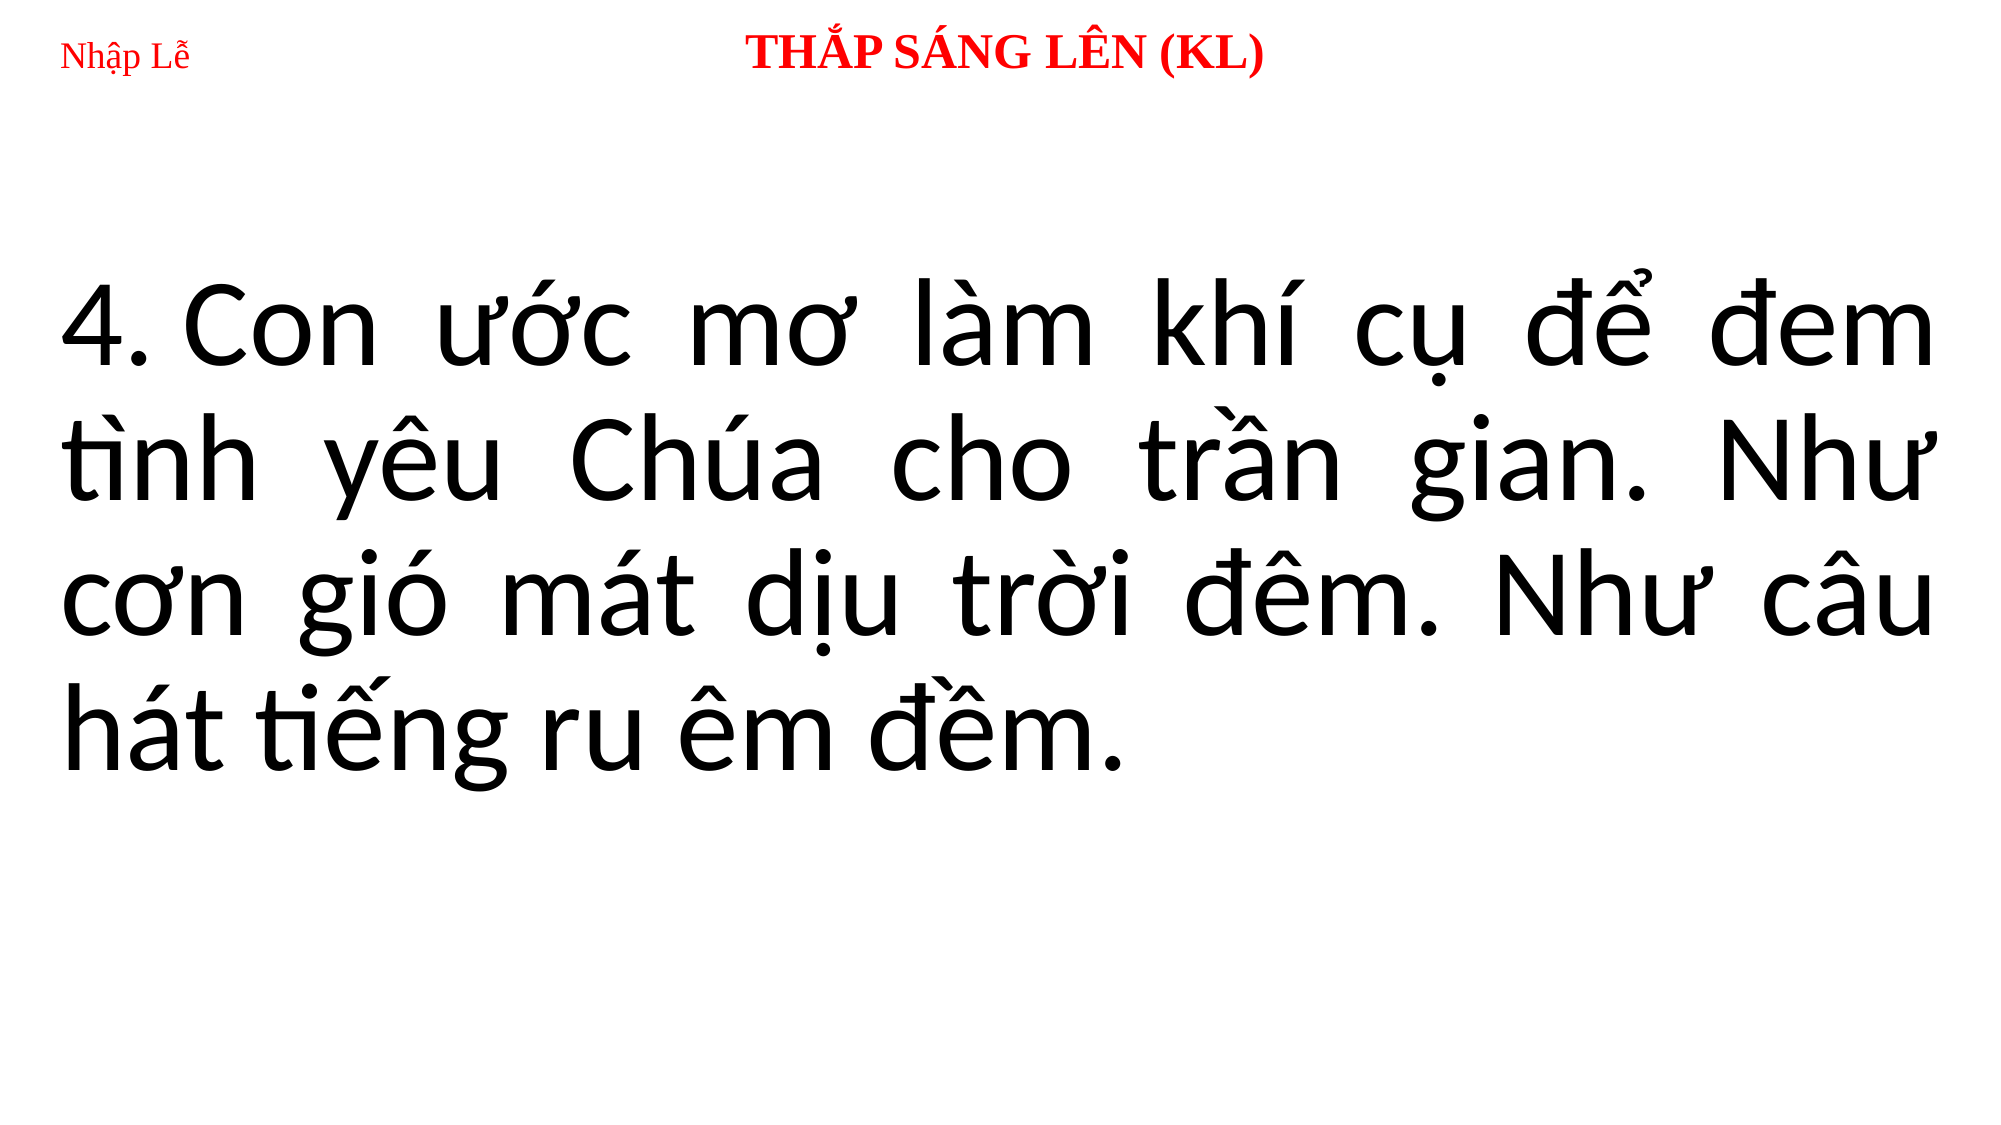

# Nhập Lễ                                    	         THẮP SÁNG LÊN (KL)
4. Con ước mơ làm khí cụ để đem tình yêu Chúa cho trần gian. Như cơn gió mát dịu trời đêm. Như câu hát tiếng ru êm đềm.